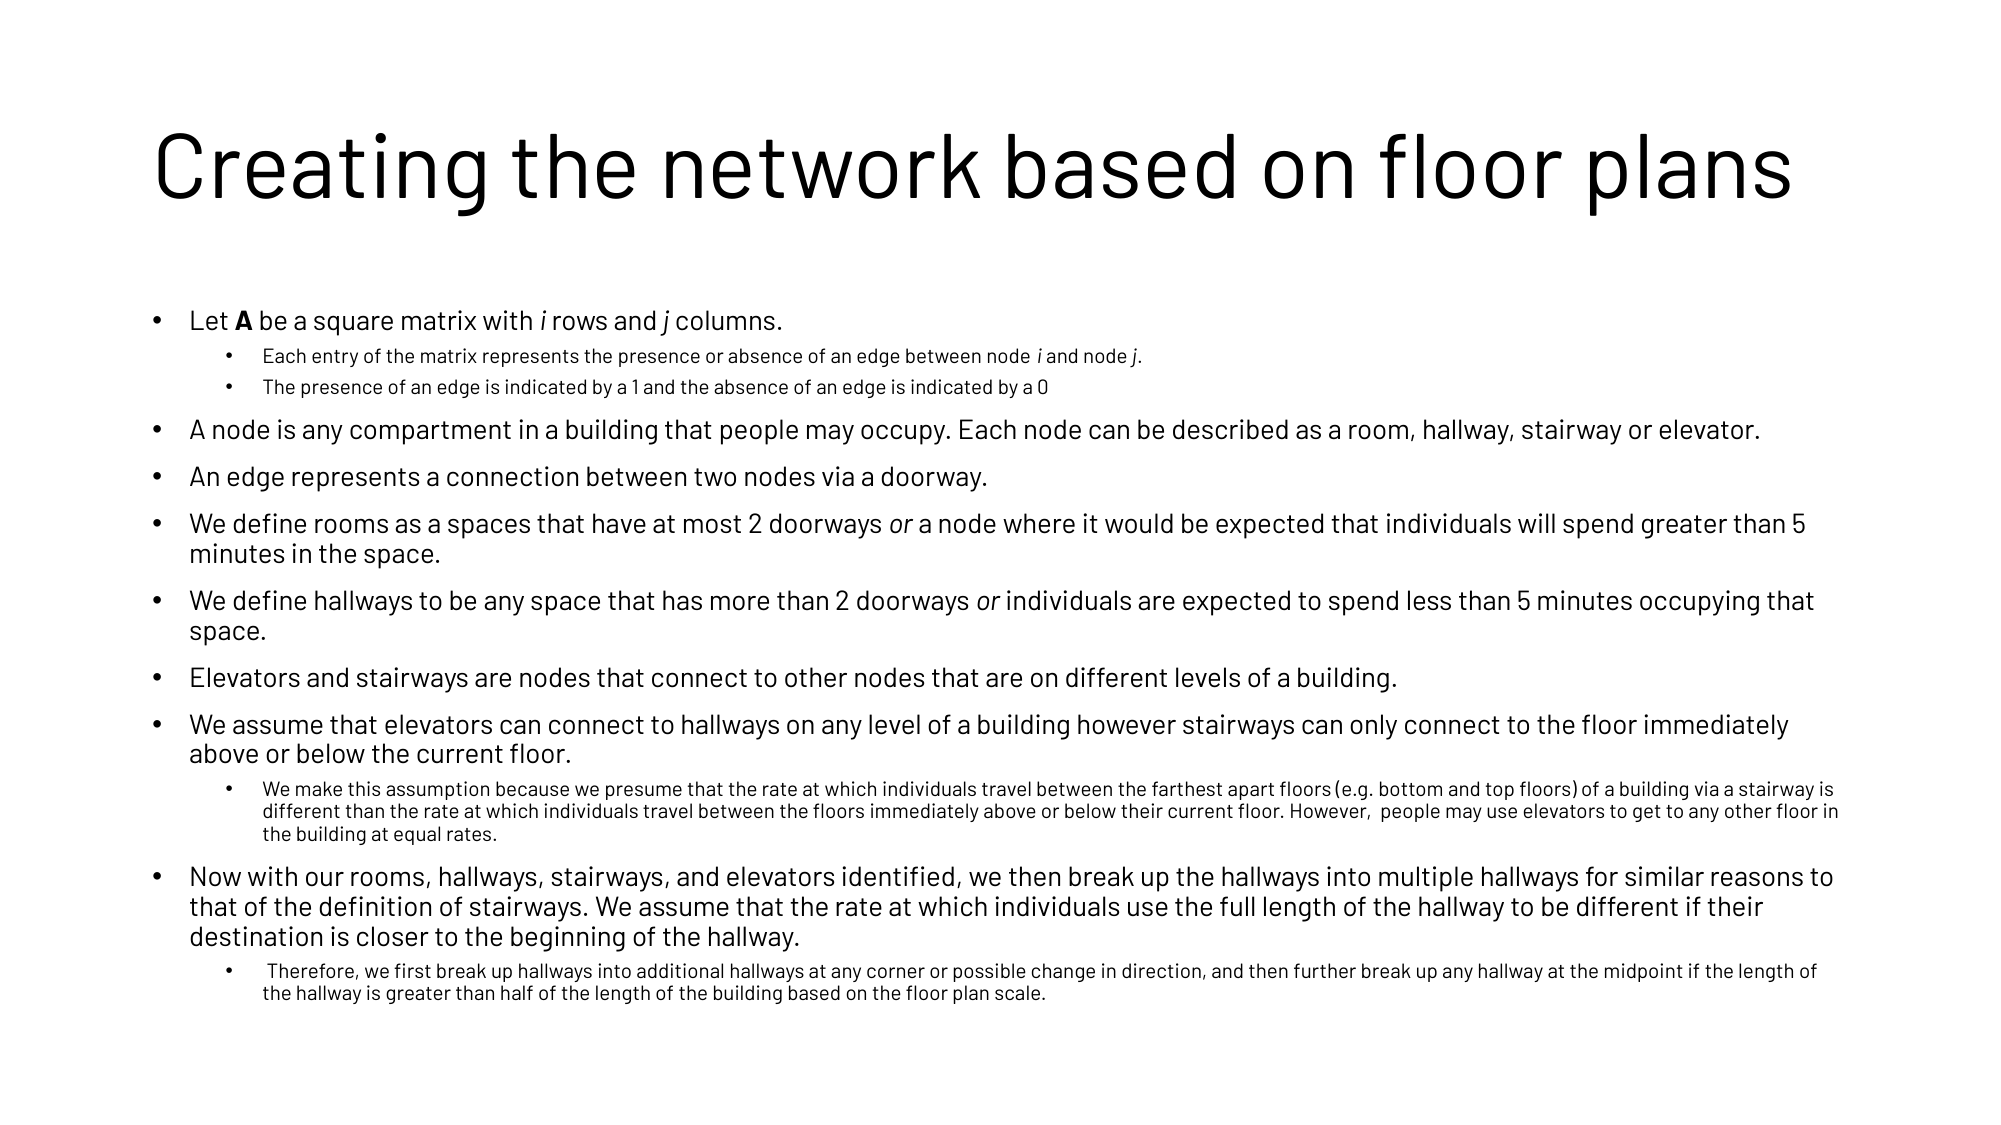

# Creating the network based on floor plans
Let A be a square matrix with i rows and j columns.
Each entry of the matrix represents the presence or absence of an edge between node i and node j.
The presence of an edge is indicated by a 1 and the absence of an edge is indicated by a 0
A node is any compartment in a building that people may occupy. Each node can be described as a room, hallway, stairway or elevator.
An edge represents a connection between two nodes via a doorway.
We define rooms as a spaces that have at most 2 doorways or a node where it would be expected that individuals will spend greater than 5 minutes in the space.
We define hallways to be any space that has more than 2 doorways or individuals are expected to spend less than 5 minutes occupying that space.
Elevators and stairways are nodes that connect to other nodes that are on different levels of a building.
We assume that elevators can connect to hallways on any level of a building however stairways can only connect to the floor immediately above or below the current floor.
We make this assumption because we presume that the rate at which individuals travel between the farthest apart floors (e.g. bottom and top floors) of a building via a stairway is different than the rate at which individuals travel between the floors immediately above or below their current floor. However,  people may use elevators to get to any other floor in the building at equal rates.
Now with our rooms, hallways, stairways, and elevators identified, we then break up the hallways into multiple hallways for similar reasons to that of the definition of stairways. We assume that the rate at which individuals use the full length of the hallway to be different if their destination is closer to the beginning of the hallway.
 Therefore, we first break up hallways into additional hallways at any corner or possible change in direction, and then further break up any hallway at the midpoint if the length of the hallway is greater than half of the length of the building based on the floor plan scale.